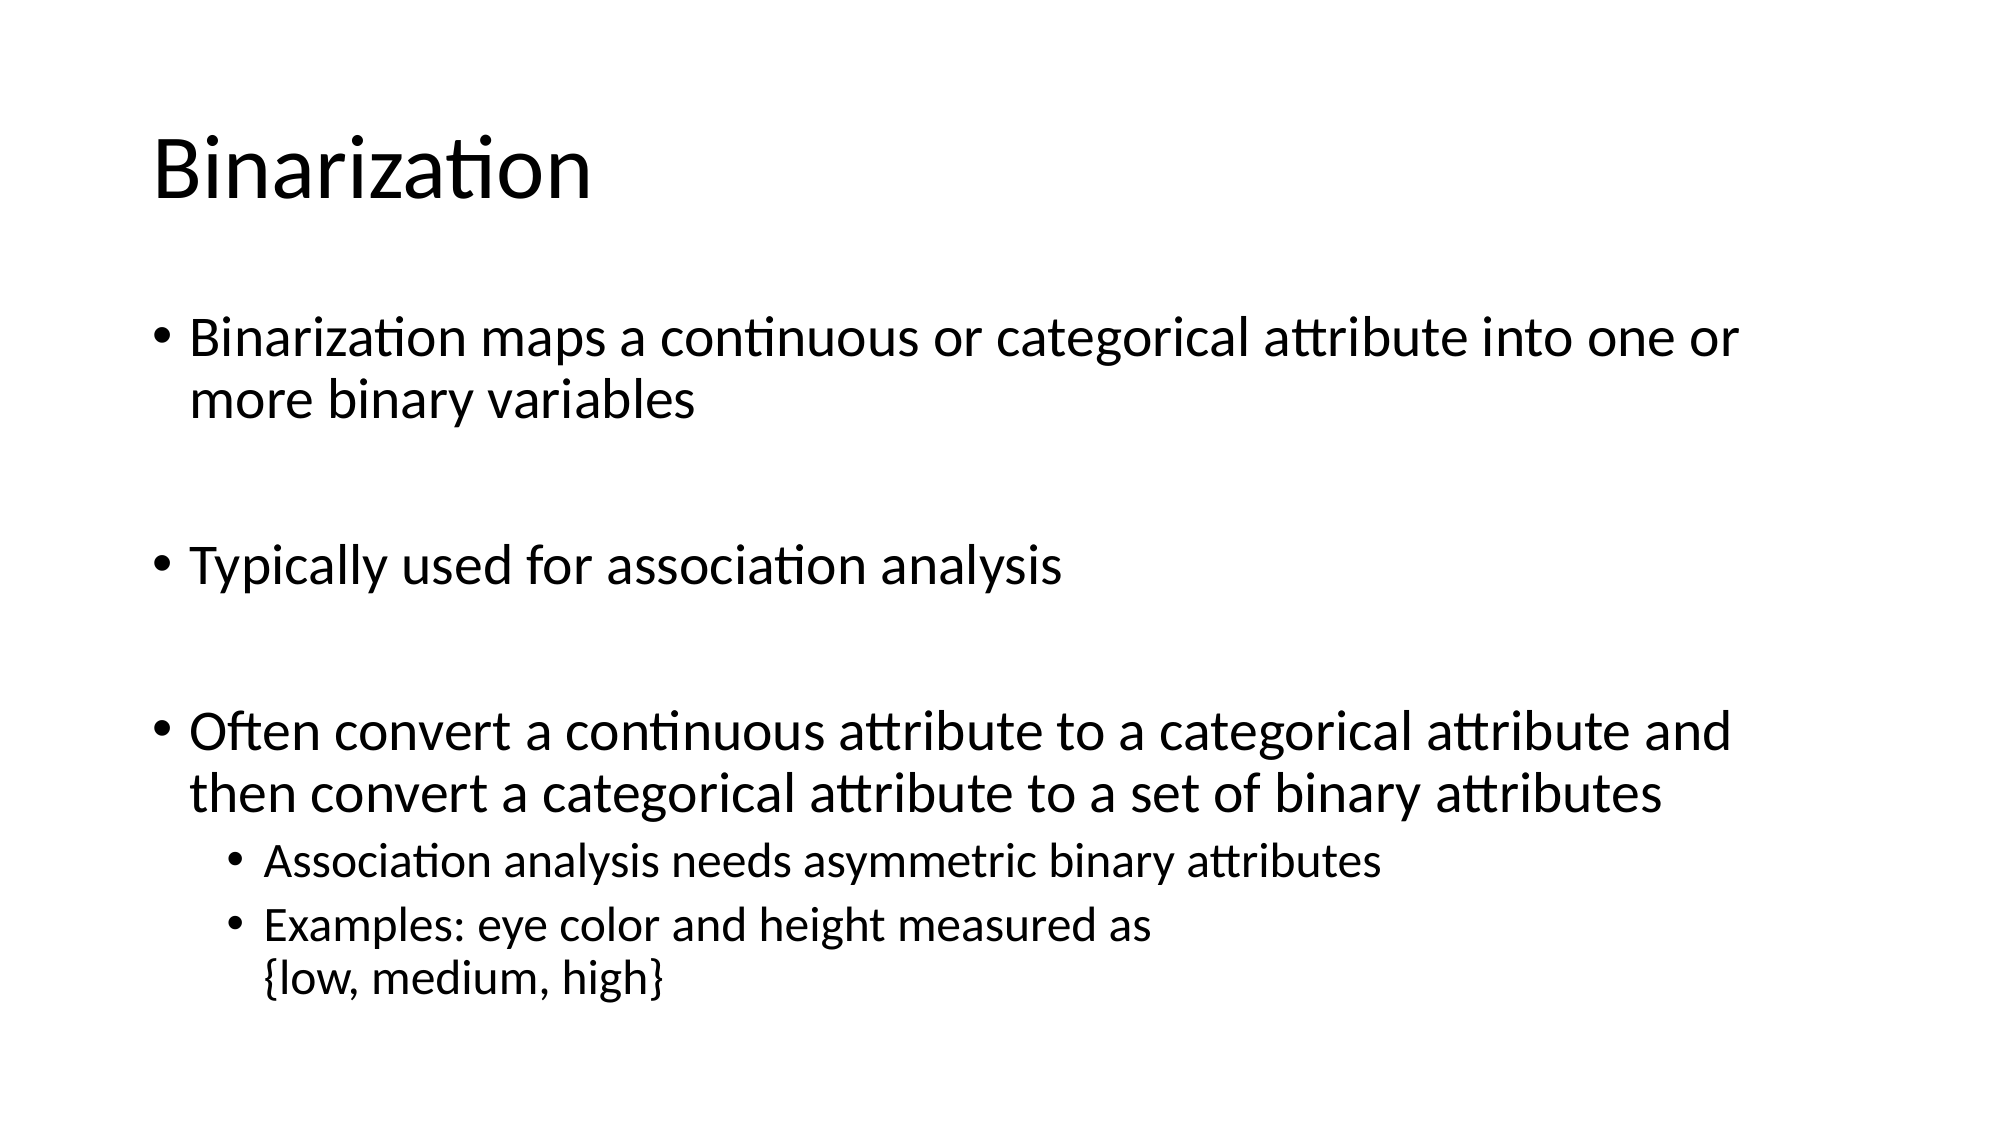

# Binarization
Binarization maps a continuous or categorical attribute into one or more binary variables

Typically used for association analysis

Often convert a continuous attribute to a categorical attribute and then convert a categorical attribute to a set of binary attributes
Association analysis needs asymmetric binary attributes
Examples: eye color and height measured as
{low, medium, high}